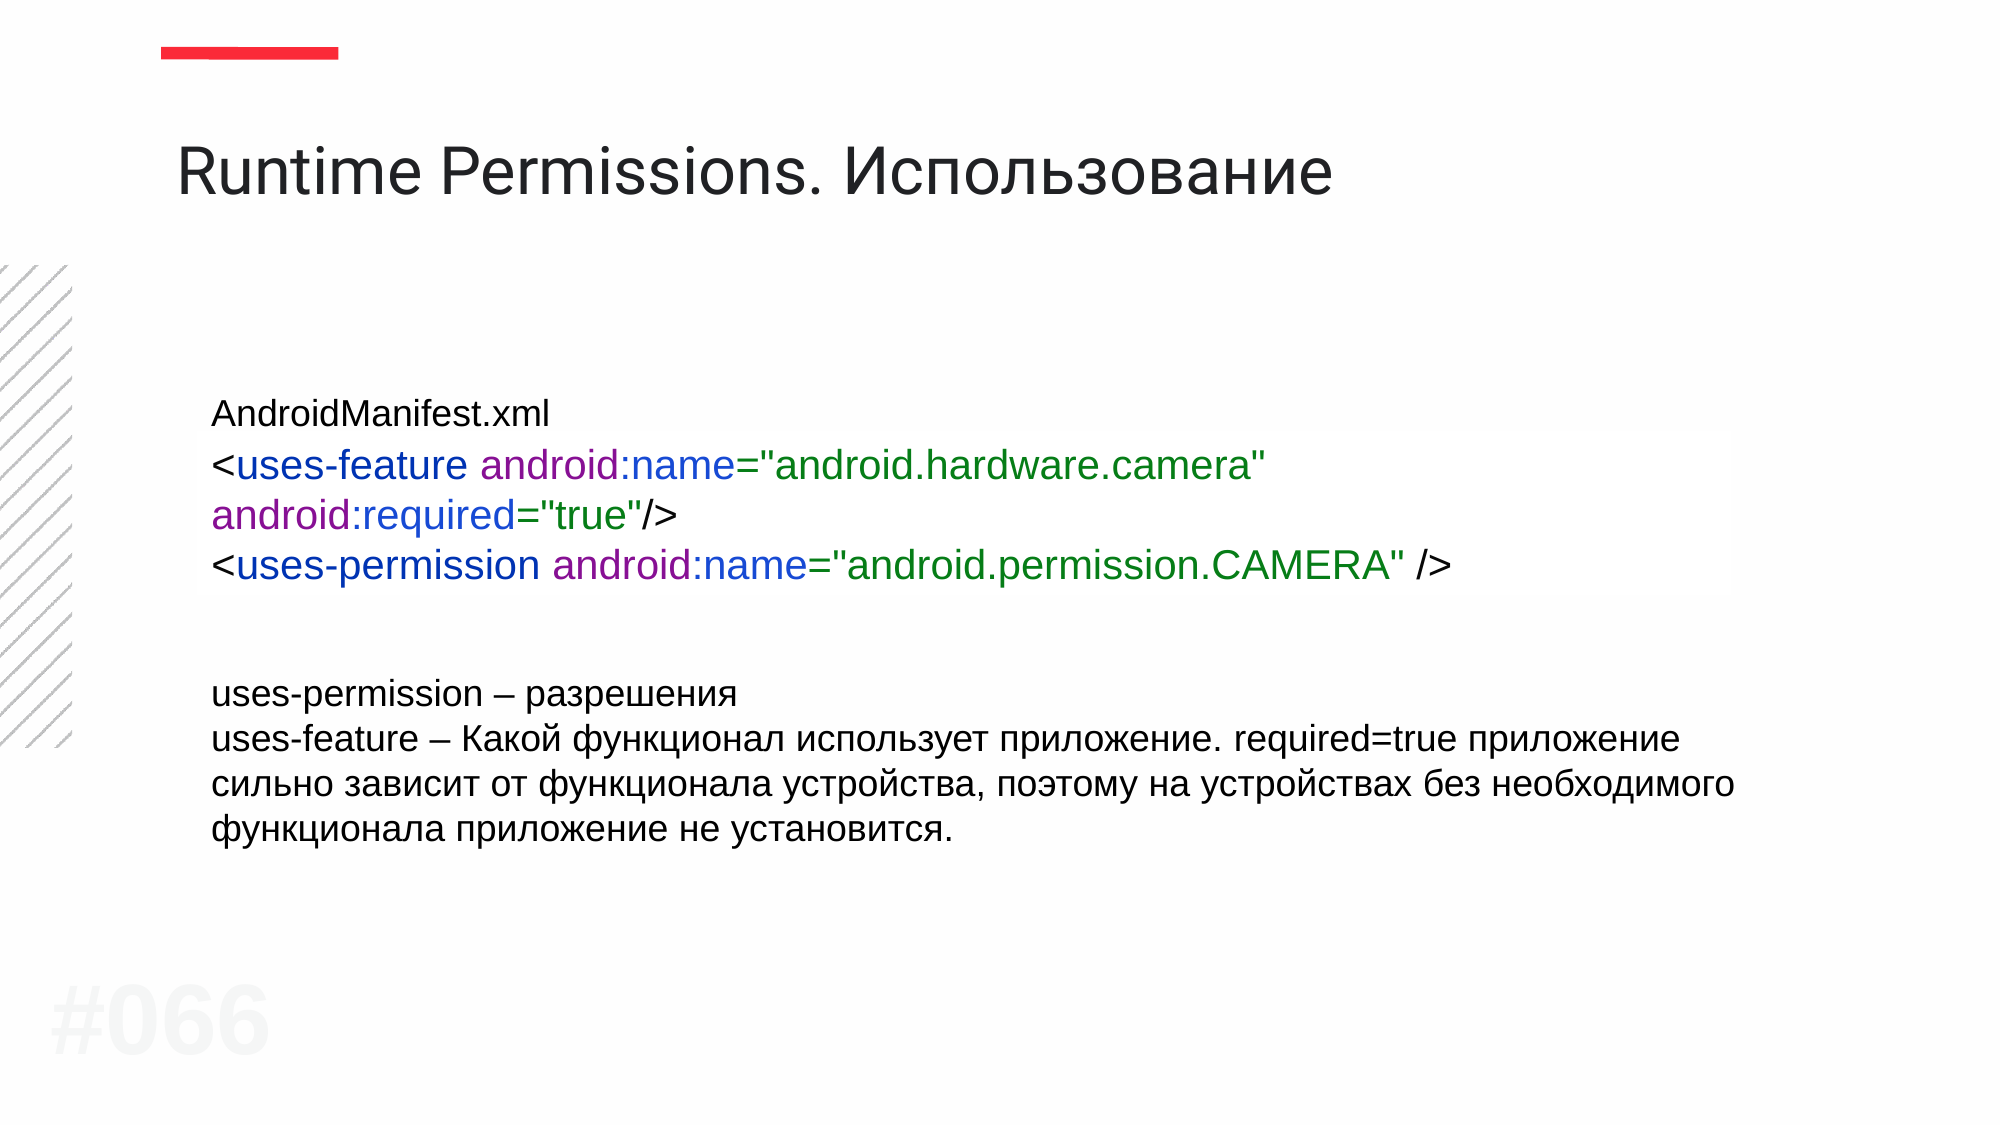

Runtime Permissions. Использование
AndroidManifest.xml
<uses-feature android:name="android.hardware.camera" android:required="true"/>
<uses-permission android:name="android.permission.CAMERA" />
uses-permission – разрешения
uses-feature – Какой функционал использует приложение. required=true приложение сильно зависит от функционала устройства, поэтому на устройствах без необходимого функционала приложение не установится.
#066